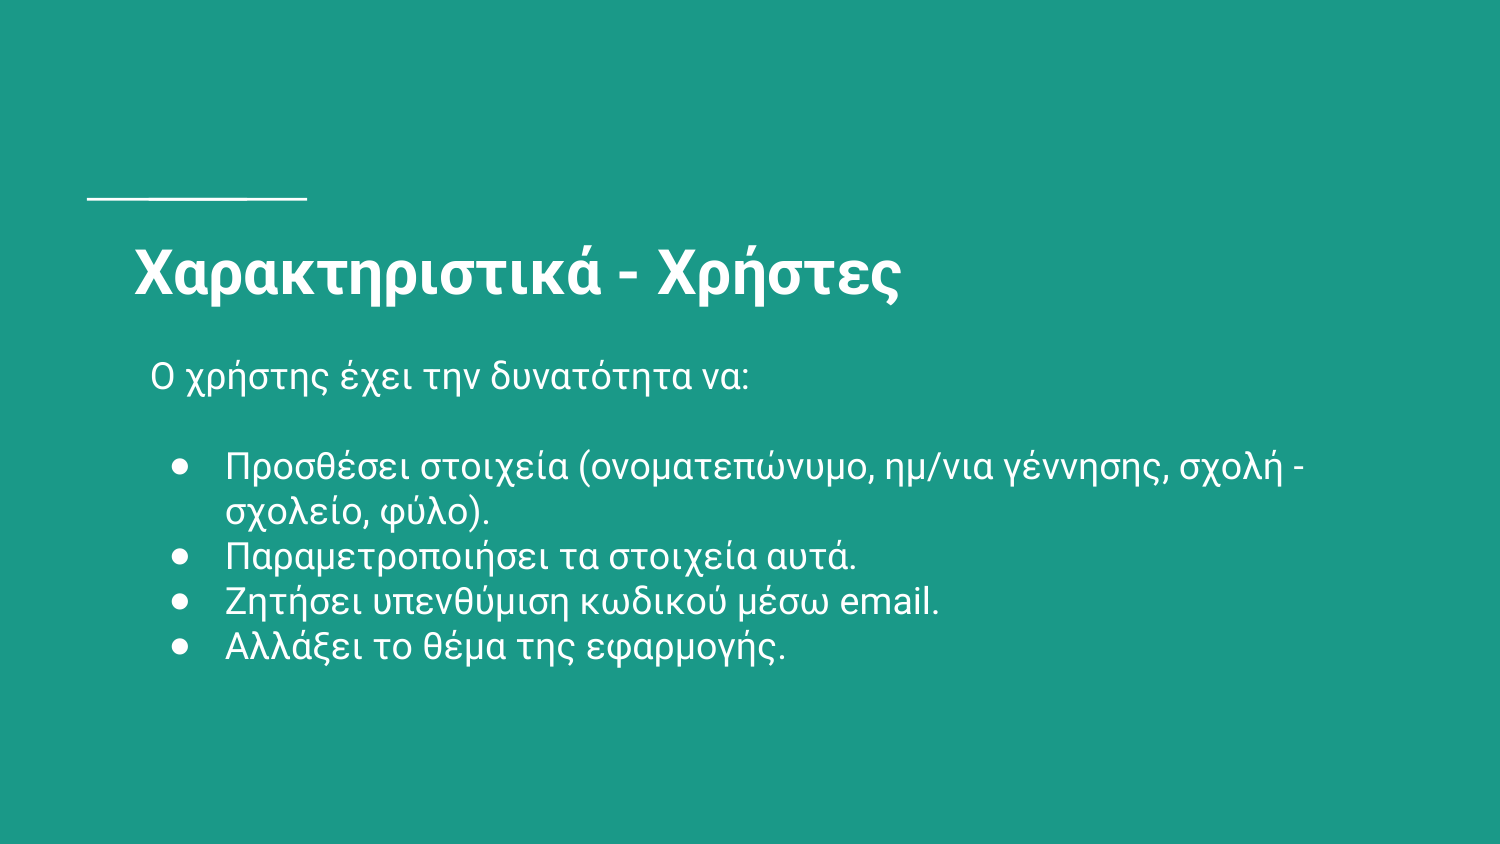

# Χαρακτηριστικά - Χρήστες
Ο χρήστης έχει την δυνατότητα να:

Προσθέσει στοιχεία (ονοματεπώνυμο, ημ/νια γέννησης, σχολή - σχολείο, φύλο).
Παραμετροποιήσει τα στοιχεία αυτά.
Ζητήσει υπενθύμιση κωδικού μέσω email.
Αλλάξει το θέμα της εφαρμογής.